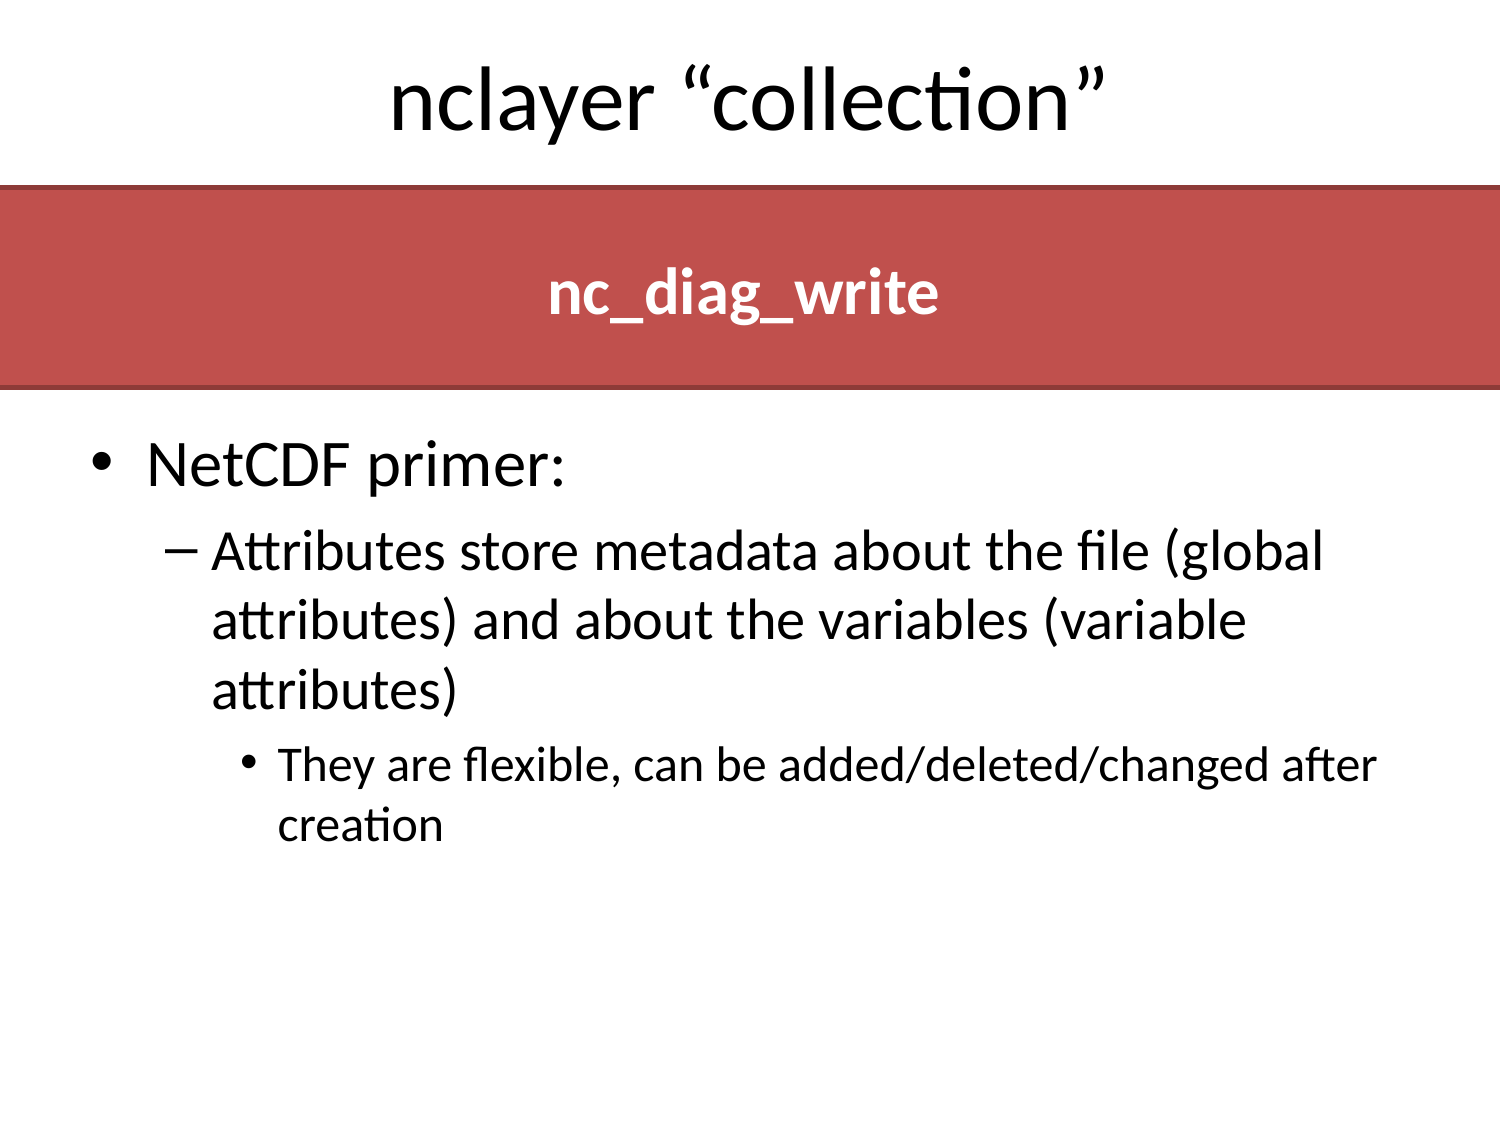

# nclayer “collection”
nc_diag_write
NetCDF primer:
Attributes store metadata about the file (global attributes) and about the variables (variable attributes)
They are flexible, can be added/deleted/changed after creation